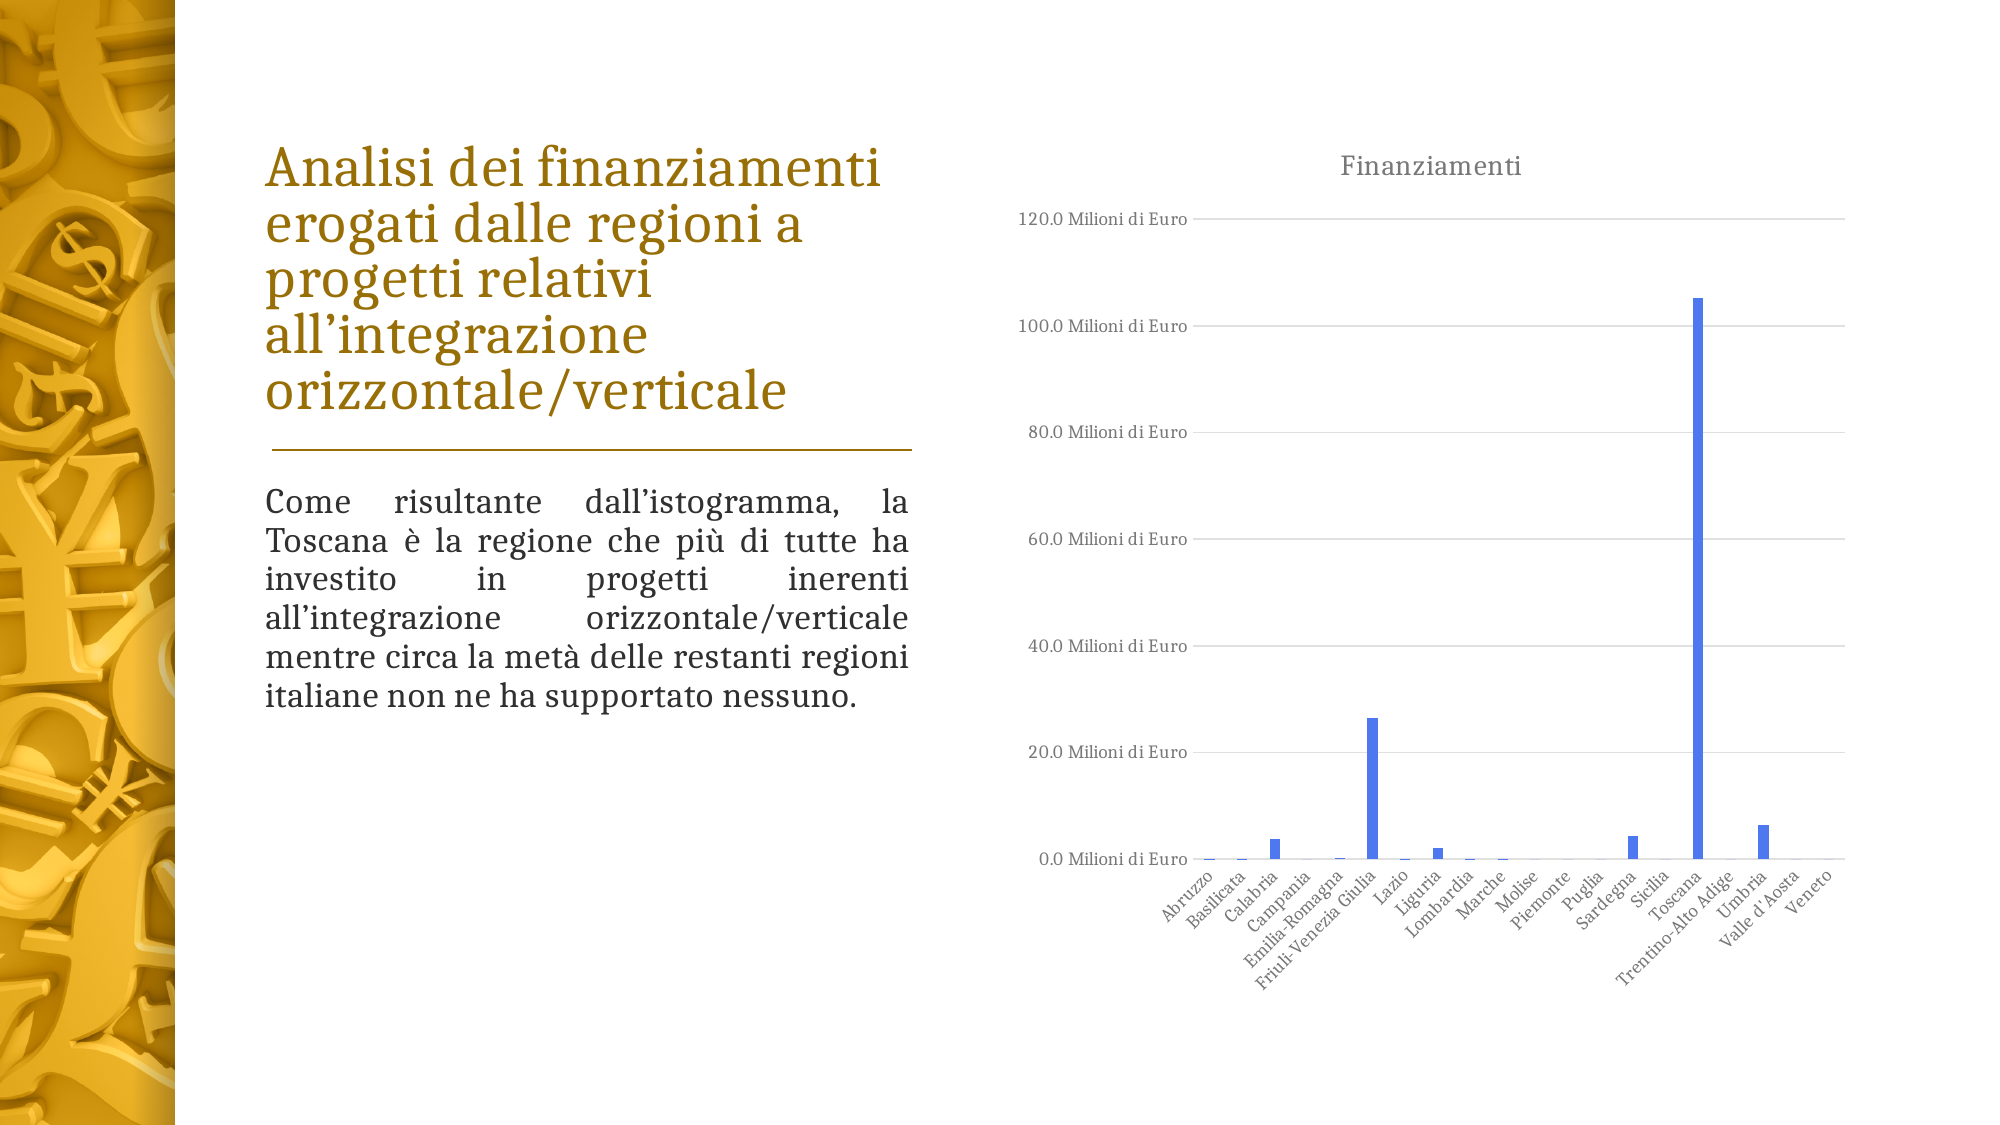

# Analisi dei finanziamenti erogati dalle regioni a progetti relativi all’integrazione orizzontale/verticale

### Chart:

| Category | Finanziamenti |
|---|---|
| Abruzzo | 36710.88 |
| Basilicata | 2100.0 |
| Calabria | 3839956.4200000004 |
| Campania | 0.0 |
| Emilia-Romagna | 238061.56 |
| Friuli-Venezia Giulia | 26486853.50000004 |
| Lazio | 44247.649999999994 |
| Liguria | 2069500.1600000008 |
| Lombardia | 900.0 |
| Marche | 60557.44 |
| Molise | 0.0 |
| Piemonte | 0.0 |
| Puglia | 0.0 |
| Sardegna | 4450000.0 |
| Sicilia | 0.0 |
| Toscana | 105203247.21999988 |
| Trentino-Alto Adige | 0.0 |
| Umbria | 6353718.010000001 |
| Valle d'Aosta | 0.0 |
| Veneto | 0.0 |
Come risultante dall’istogramma, la Toscana è la regione che più di tutte ha investito in progetti inerenti all’integrazione orizzontale/verticale mentre circa la metà delle restanti regioni italiane non ne ha supportato nessuno.